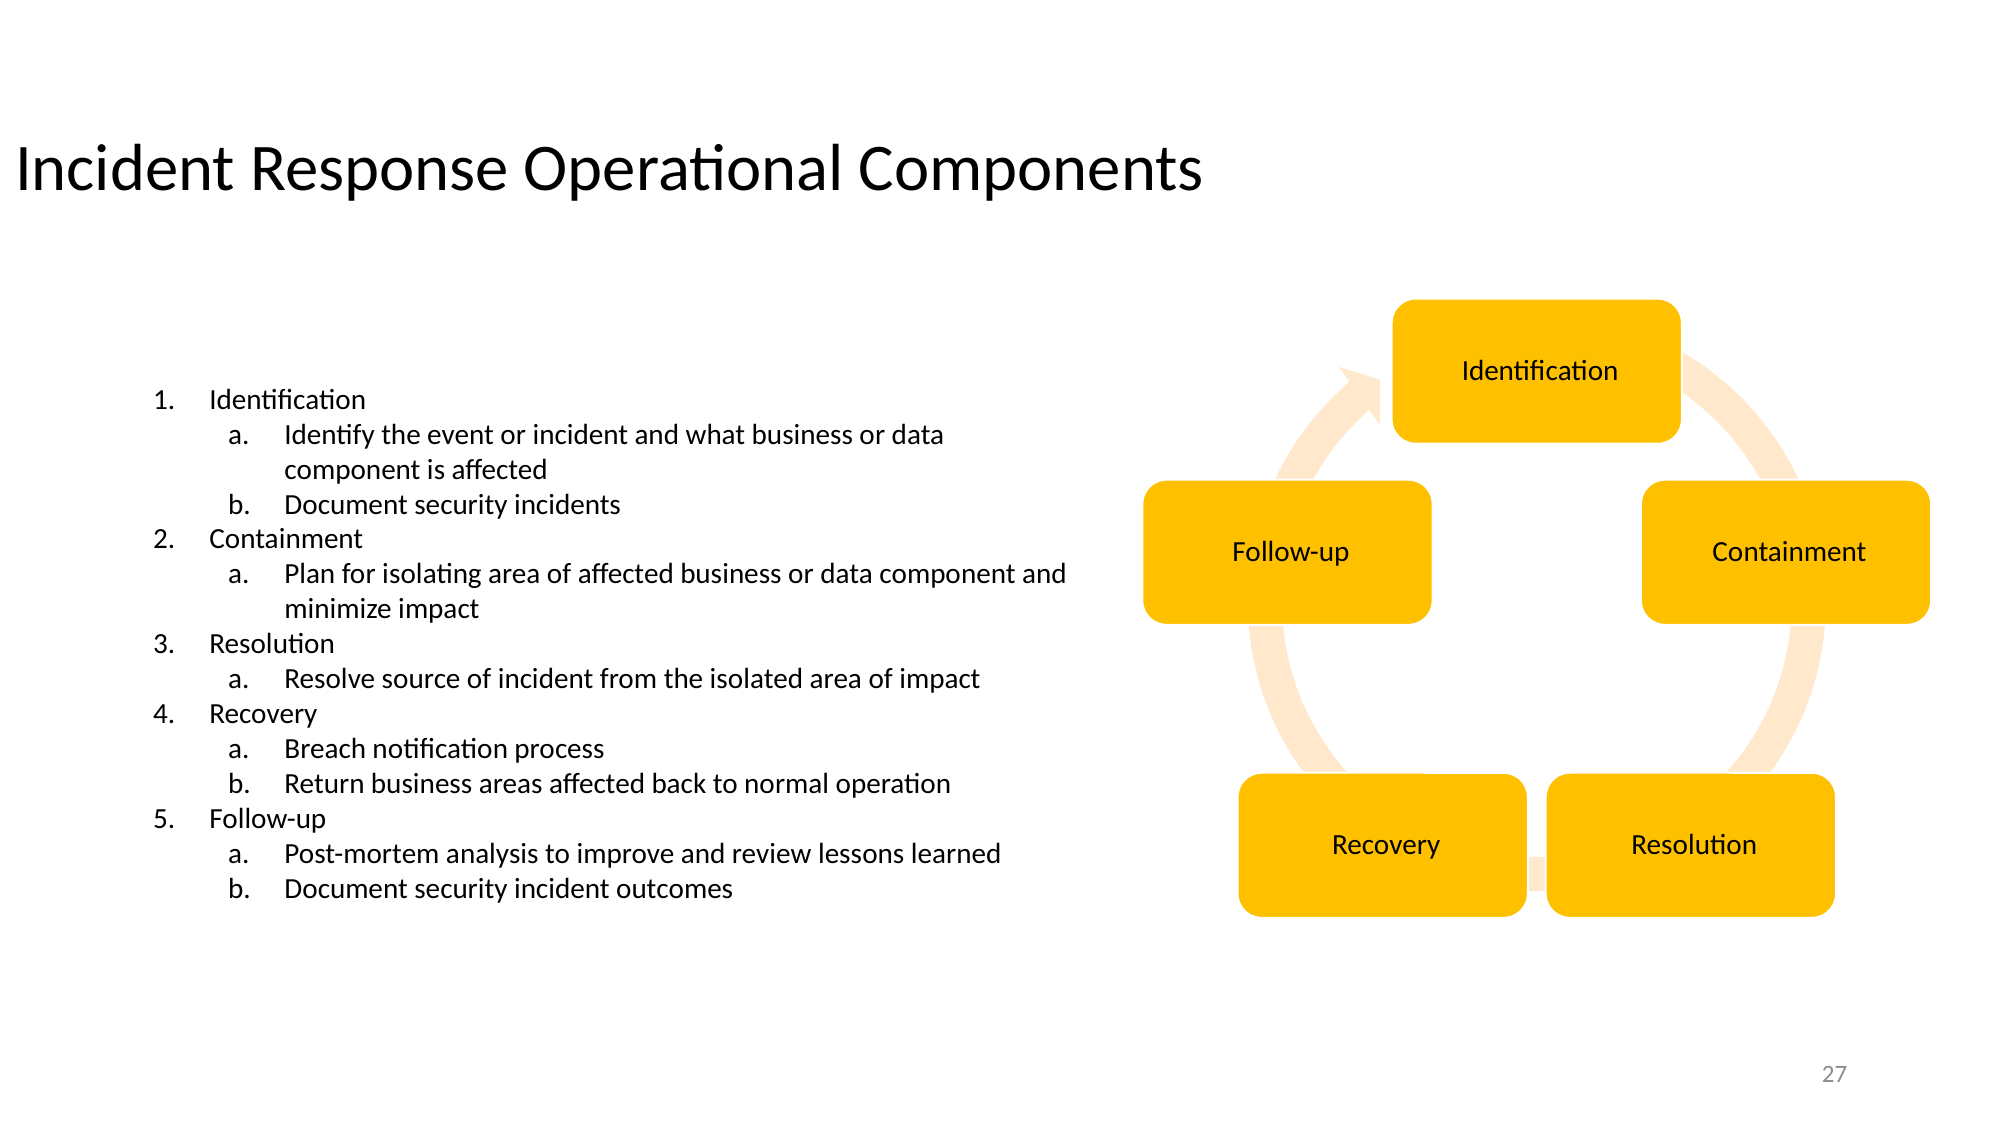

Incident Response Operational Components
Identification
Containment
Resolution
Recovery
Follow-up
Identification
Identify the event or incident and what business or data component is affected
Document security incidents
Containment
Plan for isolating area of affected business or data component and minimize impact
Resolution
Resolve source of incident from the isolated area of impact
Recovery
Breach notification process
Return business areas affected back to normal operation
Follow-up
Post-mortem analysis to improve and review lessons learned
Document security incident outcomes
27